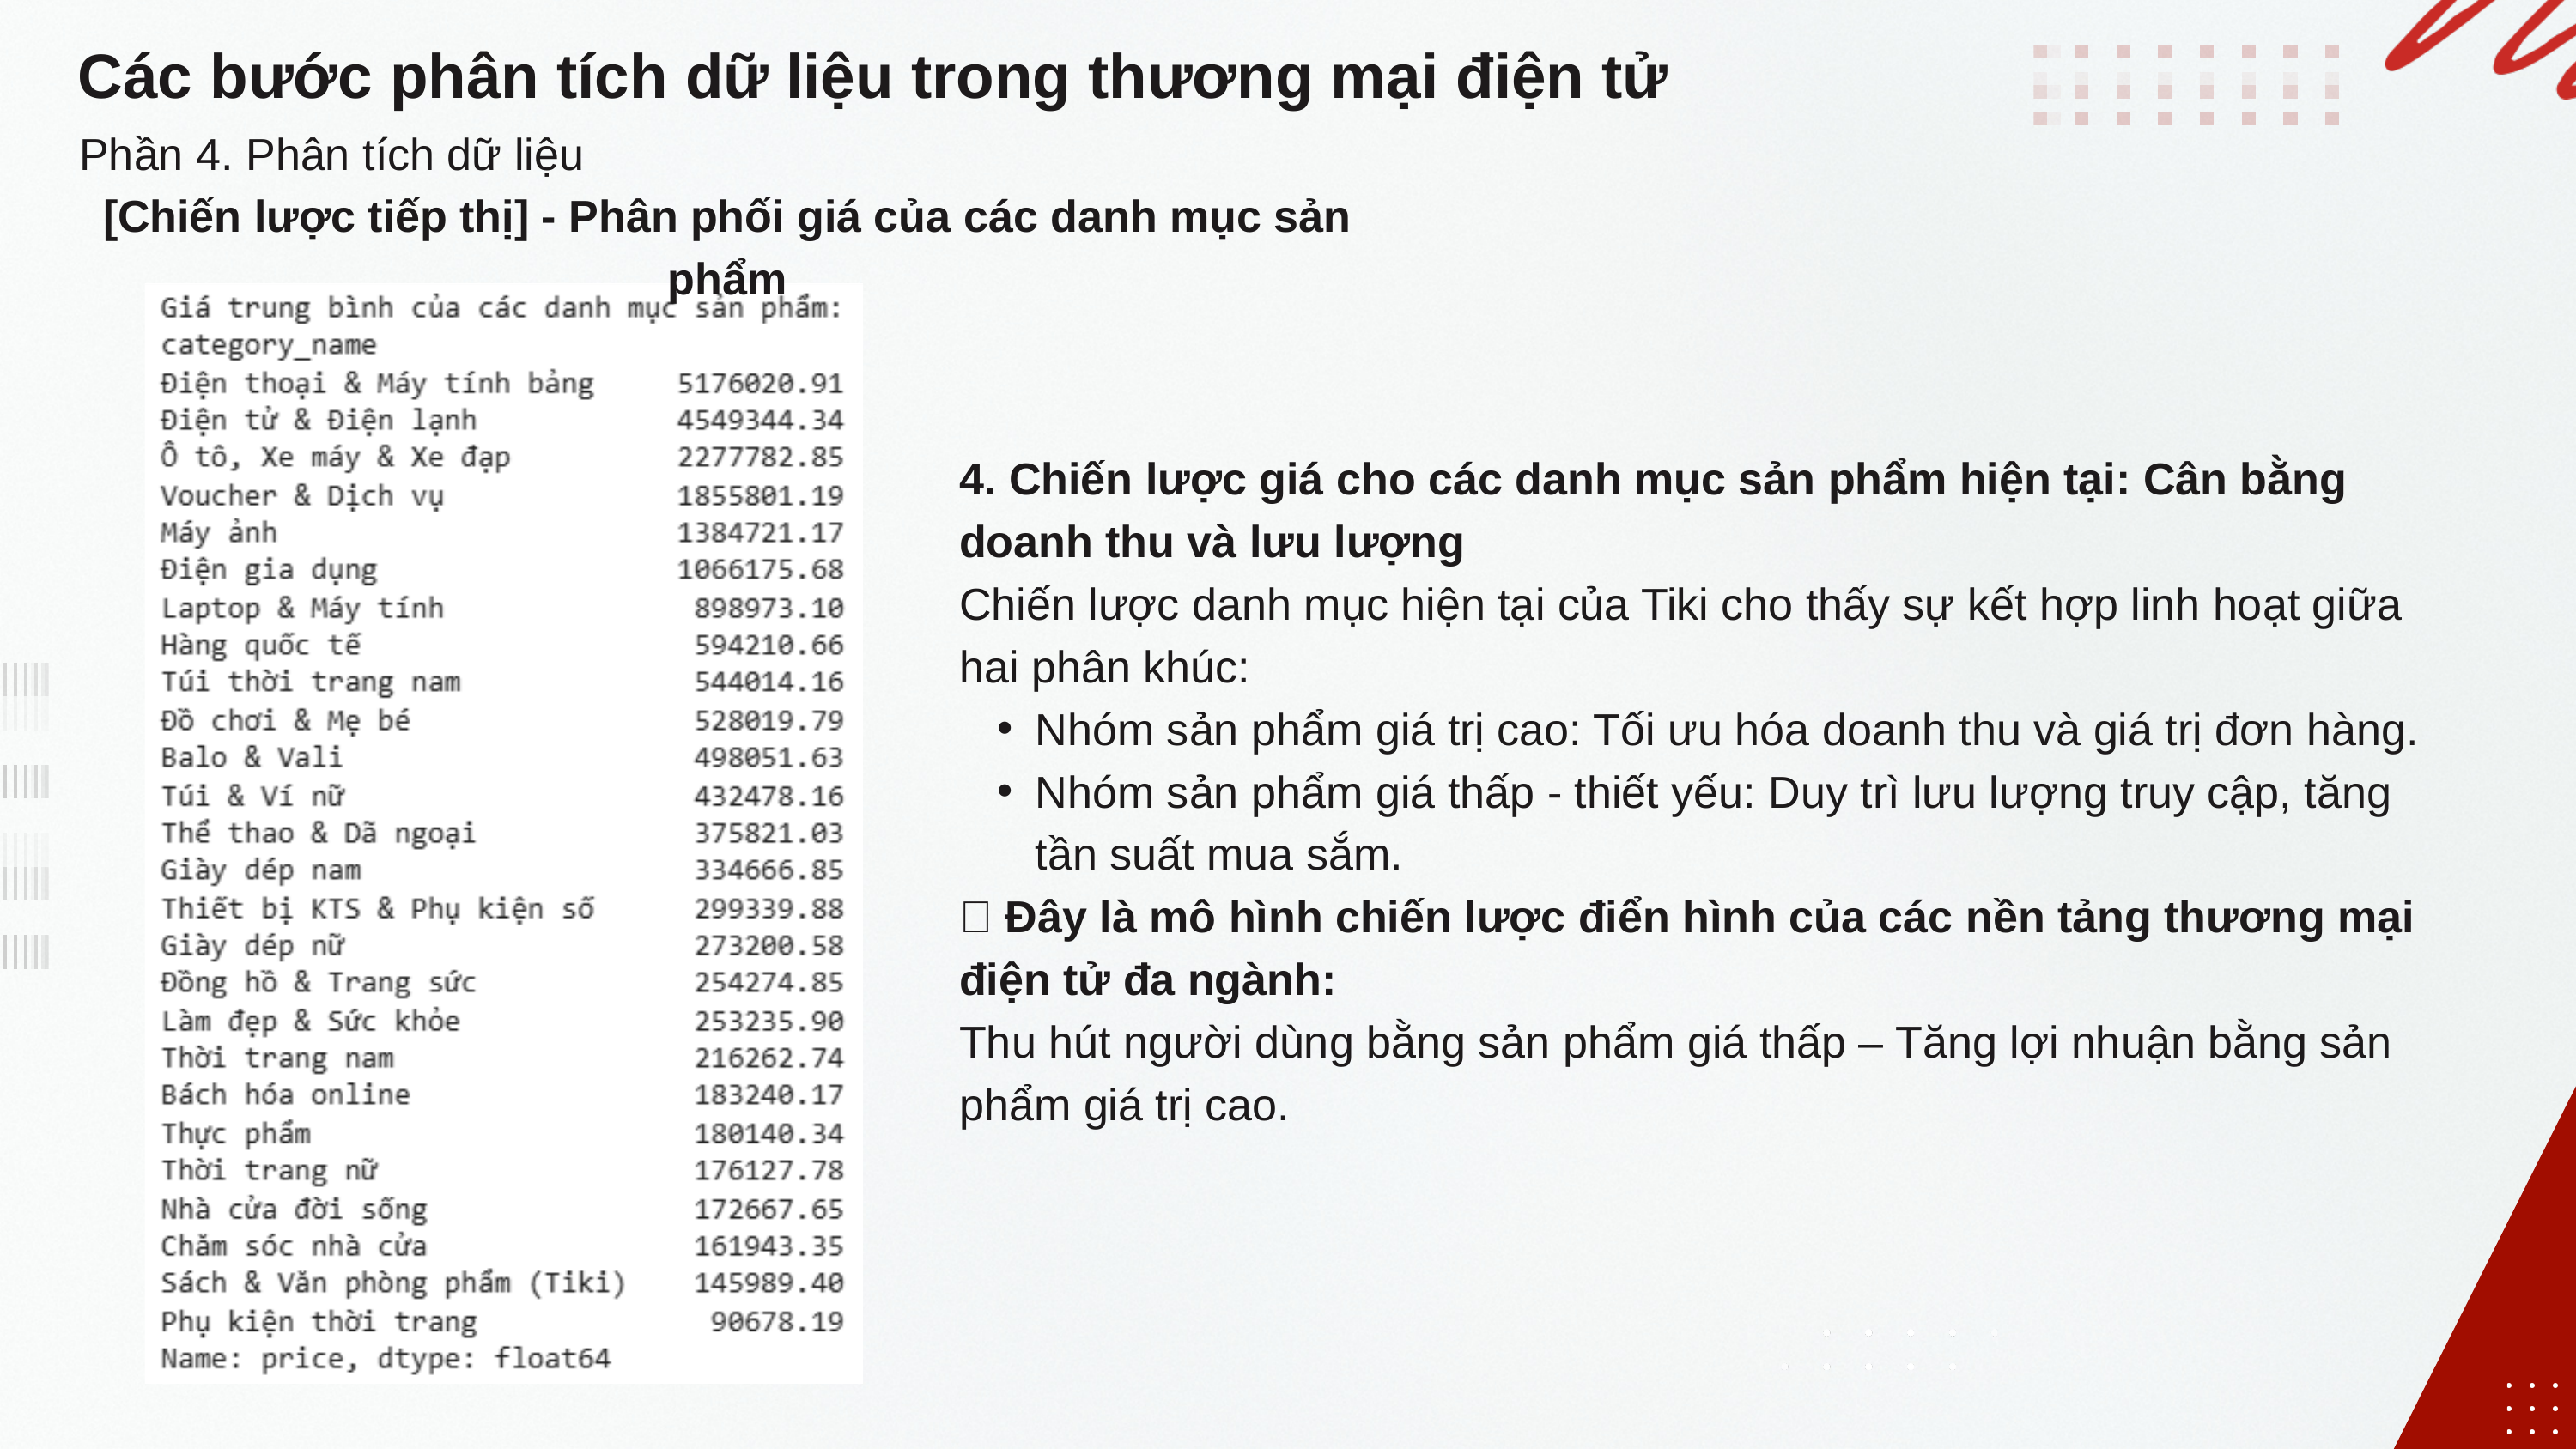

Các bước phân tích dữ liệu trong thương mại điện tử

Phần 4. Phân tích dữ liệu

[Chiến lược tiếp thị] - Phân phối giá của các danh mục sản phẩm

4. Chiến lược giá cho các danh mục sản phẩm hiện tại: Cân bằng doanh thu và lưu lượng
Chiến lược danh mục hiện tại của Tiki cho thấy sự kết hợp linh hoạt giữa hai phân khúc:
Nhóm sản phẩm giá trị cao: Tối ưu hóa doanh thu và giá trị đơn hàng.
Nhóm sản phẩm giá thấp - thiết yếu: Duy trì lưu lượng truy cập, tăng tần suất mua sắm.
🧩 Đây là mô hình chiến lược điển hình của các nền tảng thương mại điện tử đa ngành:
Thu hút người dùng bằng sản phẩm giá thấp – Tăng lợi nhuận bằng sản phẩm giá trị cao.